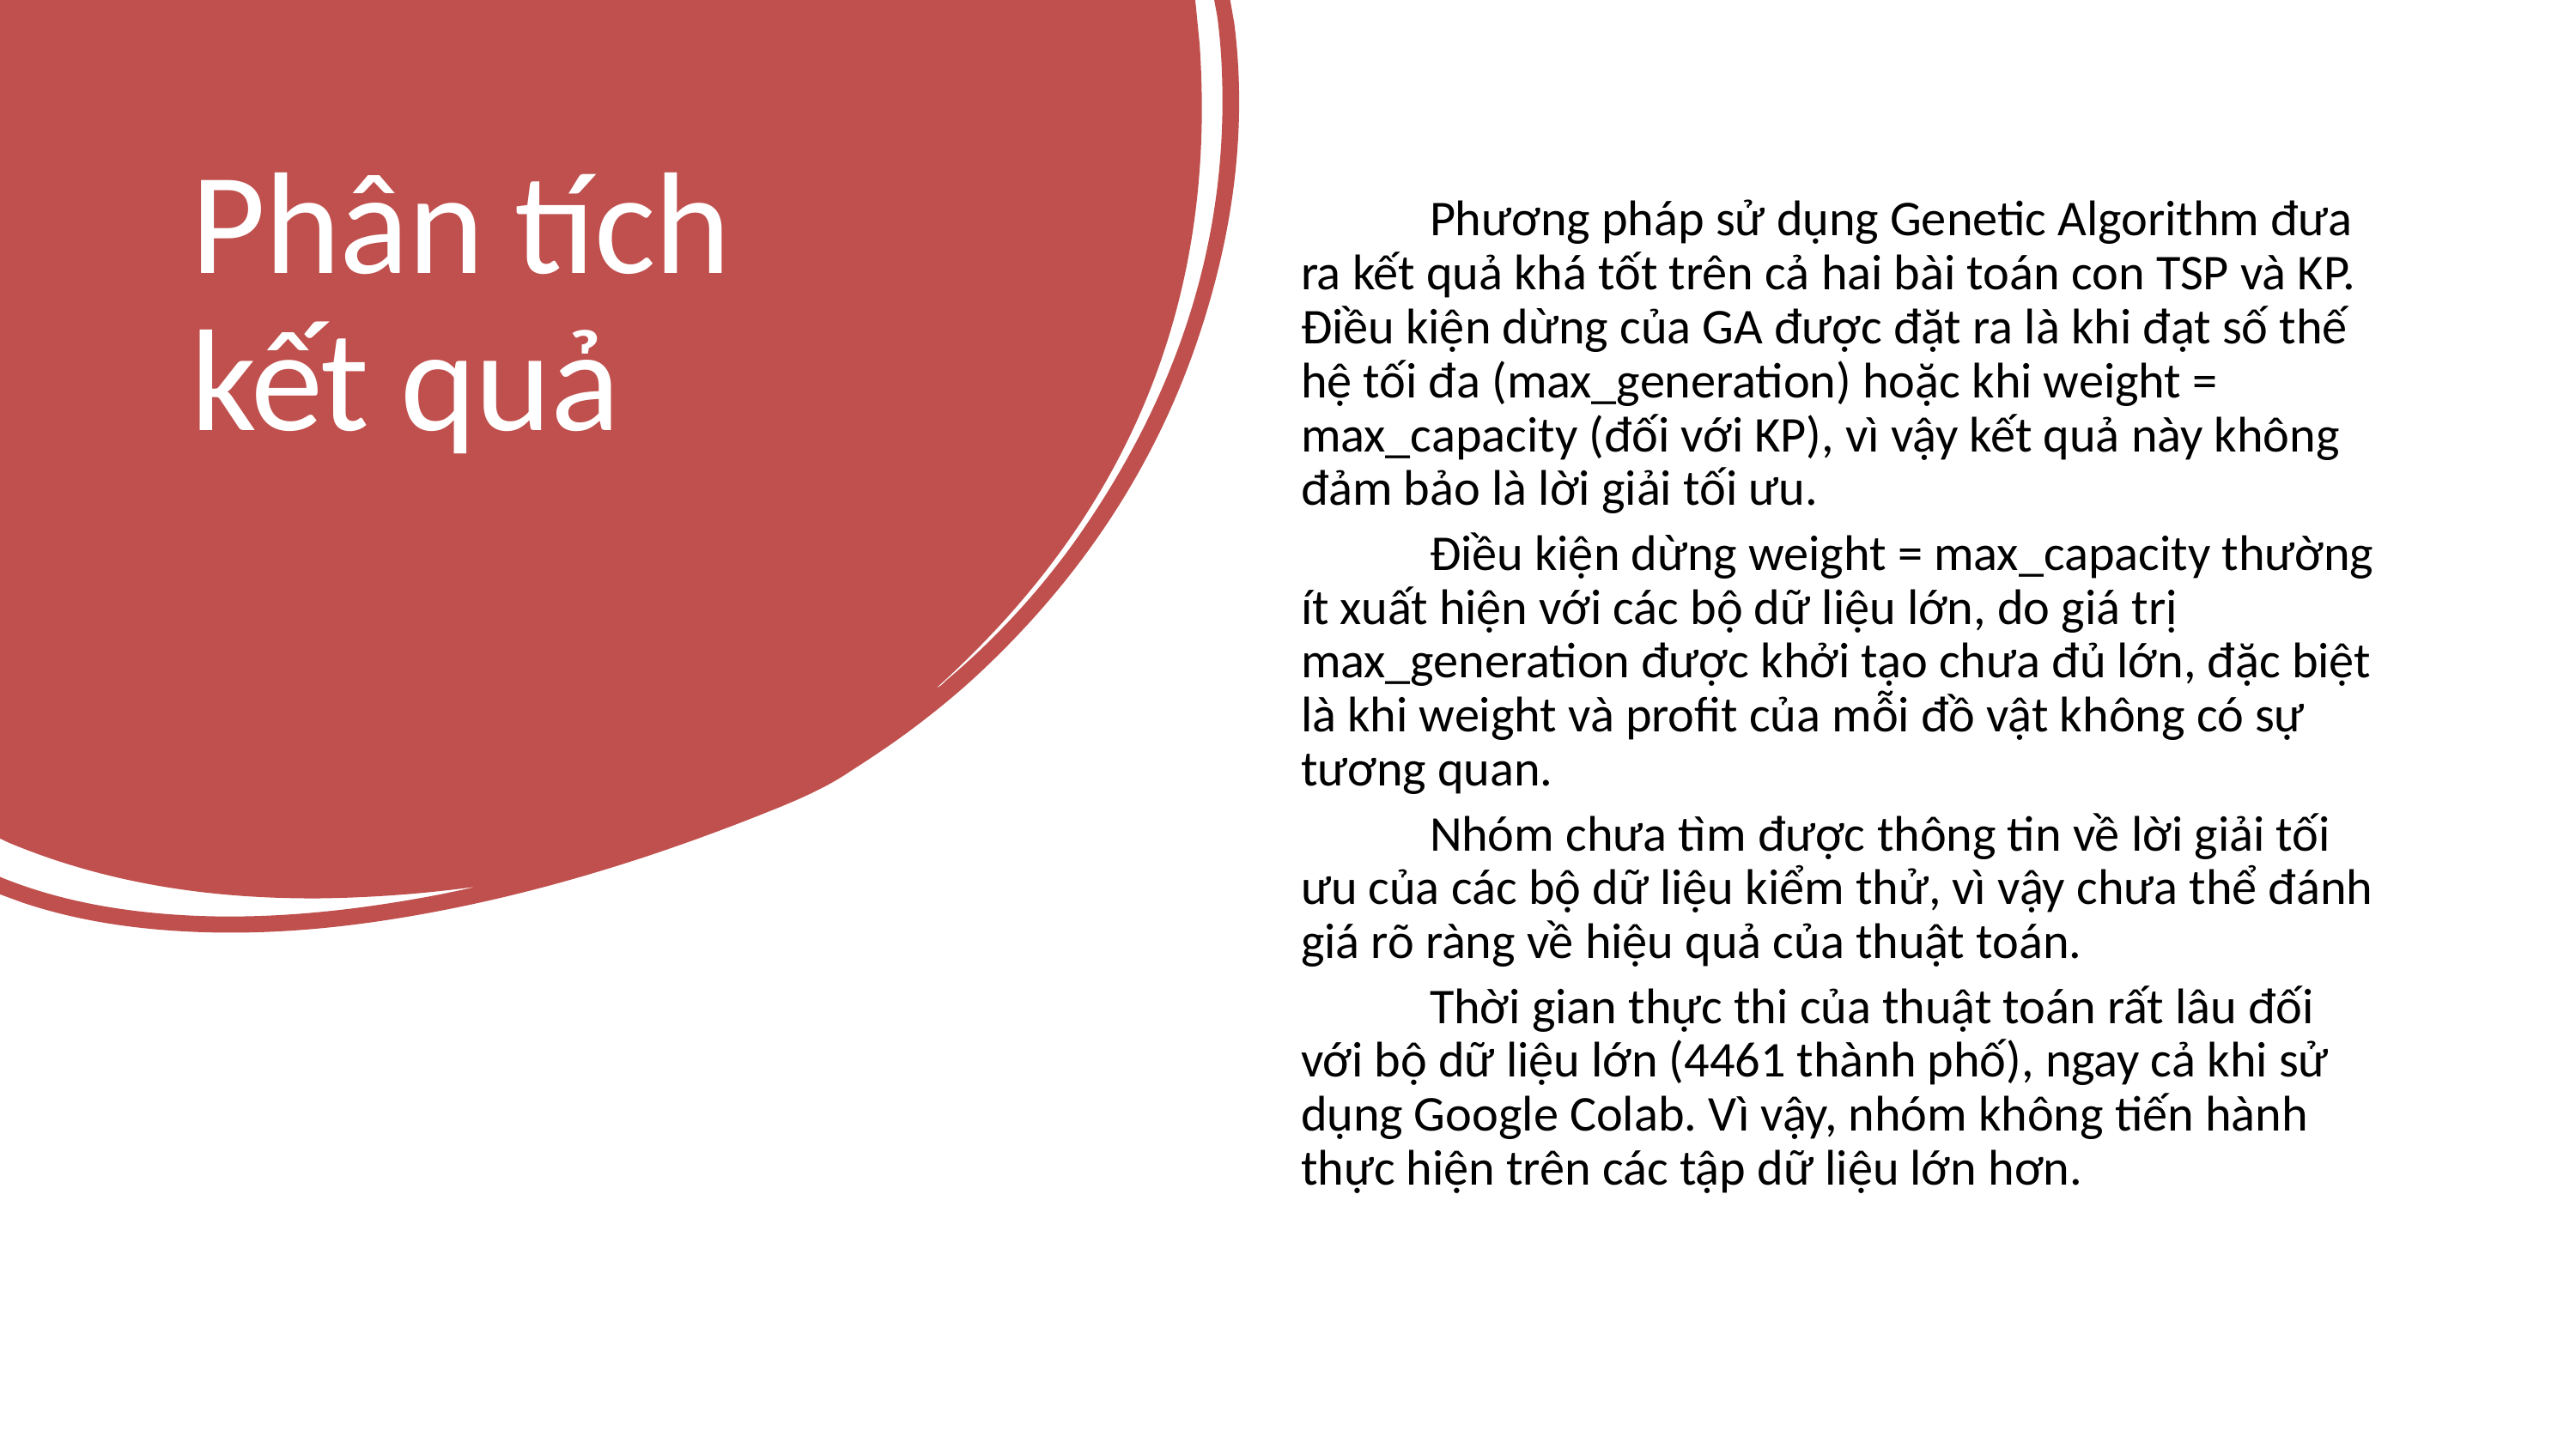

Phân tích kết quả
	Phương pháp sử dụng Genetic Algorithm đưa ra kết quả khá tốt trên cả hai bài toán con TSP và KP. Điều kiện dừng của GA được đặt ra là khi đạt số thế hệ tối đa (max_generation) hoặc khi weight = max_capacity (đối với KP), vì vậy kết quả này không đảm bảo là lời giải tối ưu.
	Điều kiện dừng weight = max_capacity thường ít xuất hiện với các bộ dữ liệu lớn, do giá trị max_generation được khởi tạo chưa đủ lớn, đặc biệt là khi weight và profit của mỗi đồ vật không có sự tương quan.
	Nhóm chưa tìm được thông tin về lời giải tối ưu của các bộ dữ liệu kiểm thử, vì vậy chưa thể đánh giá rõ ràng về hiệu quả của thuật toán.
	Thời gian thực thi của thuật toán rất lâu đối với bộ dữ liệu lớn (4461 thành phố), ngay cả khi sử dụng Google Colab. Vì vậy, nhóm không tiến hành thực hiện trên các tập dữ liệu lớn hơn.